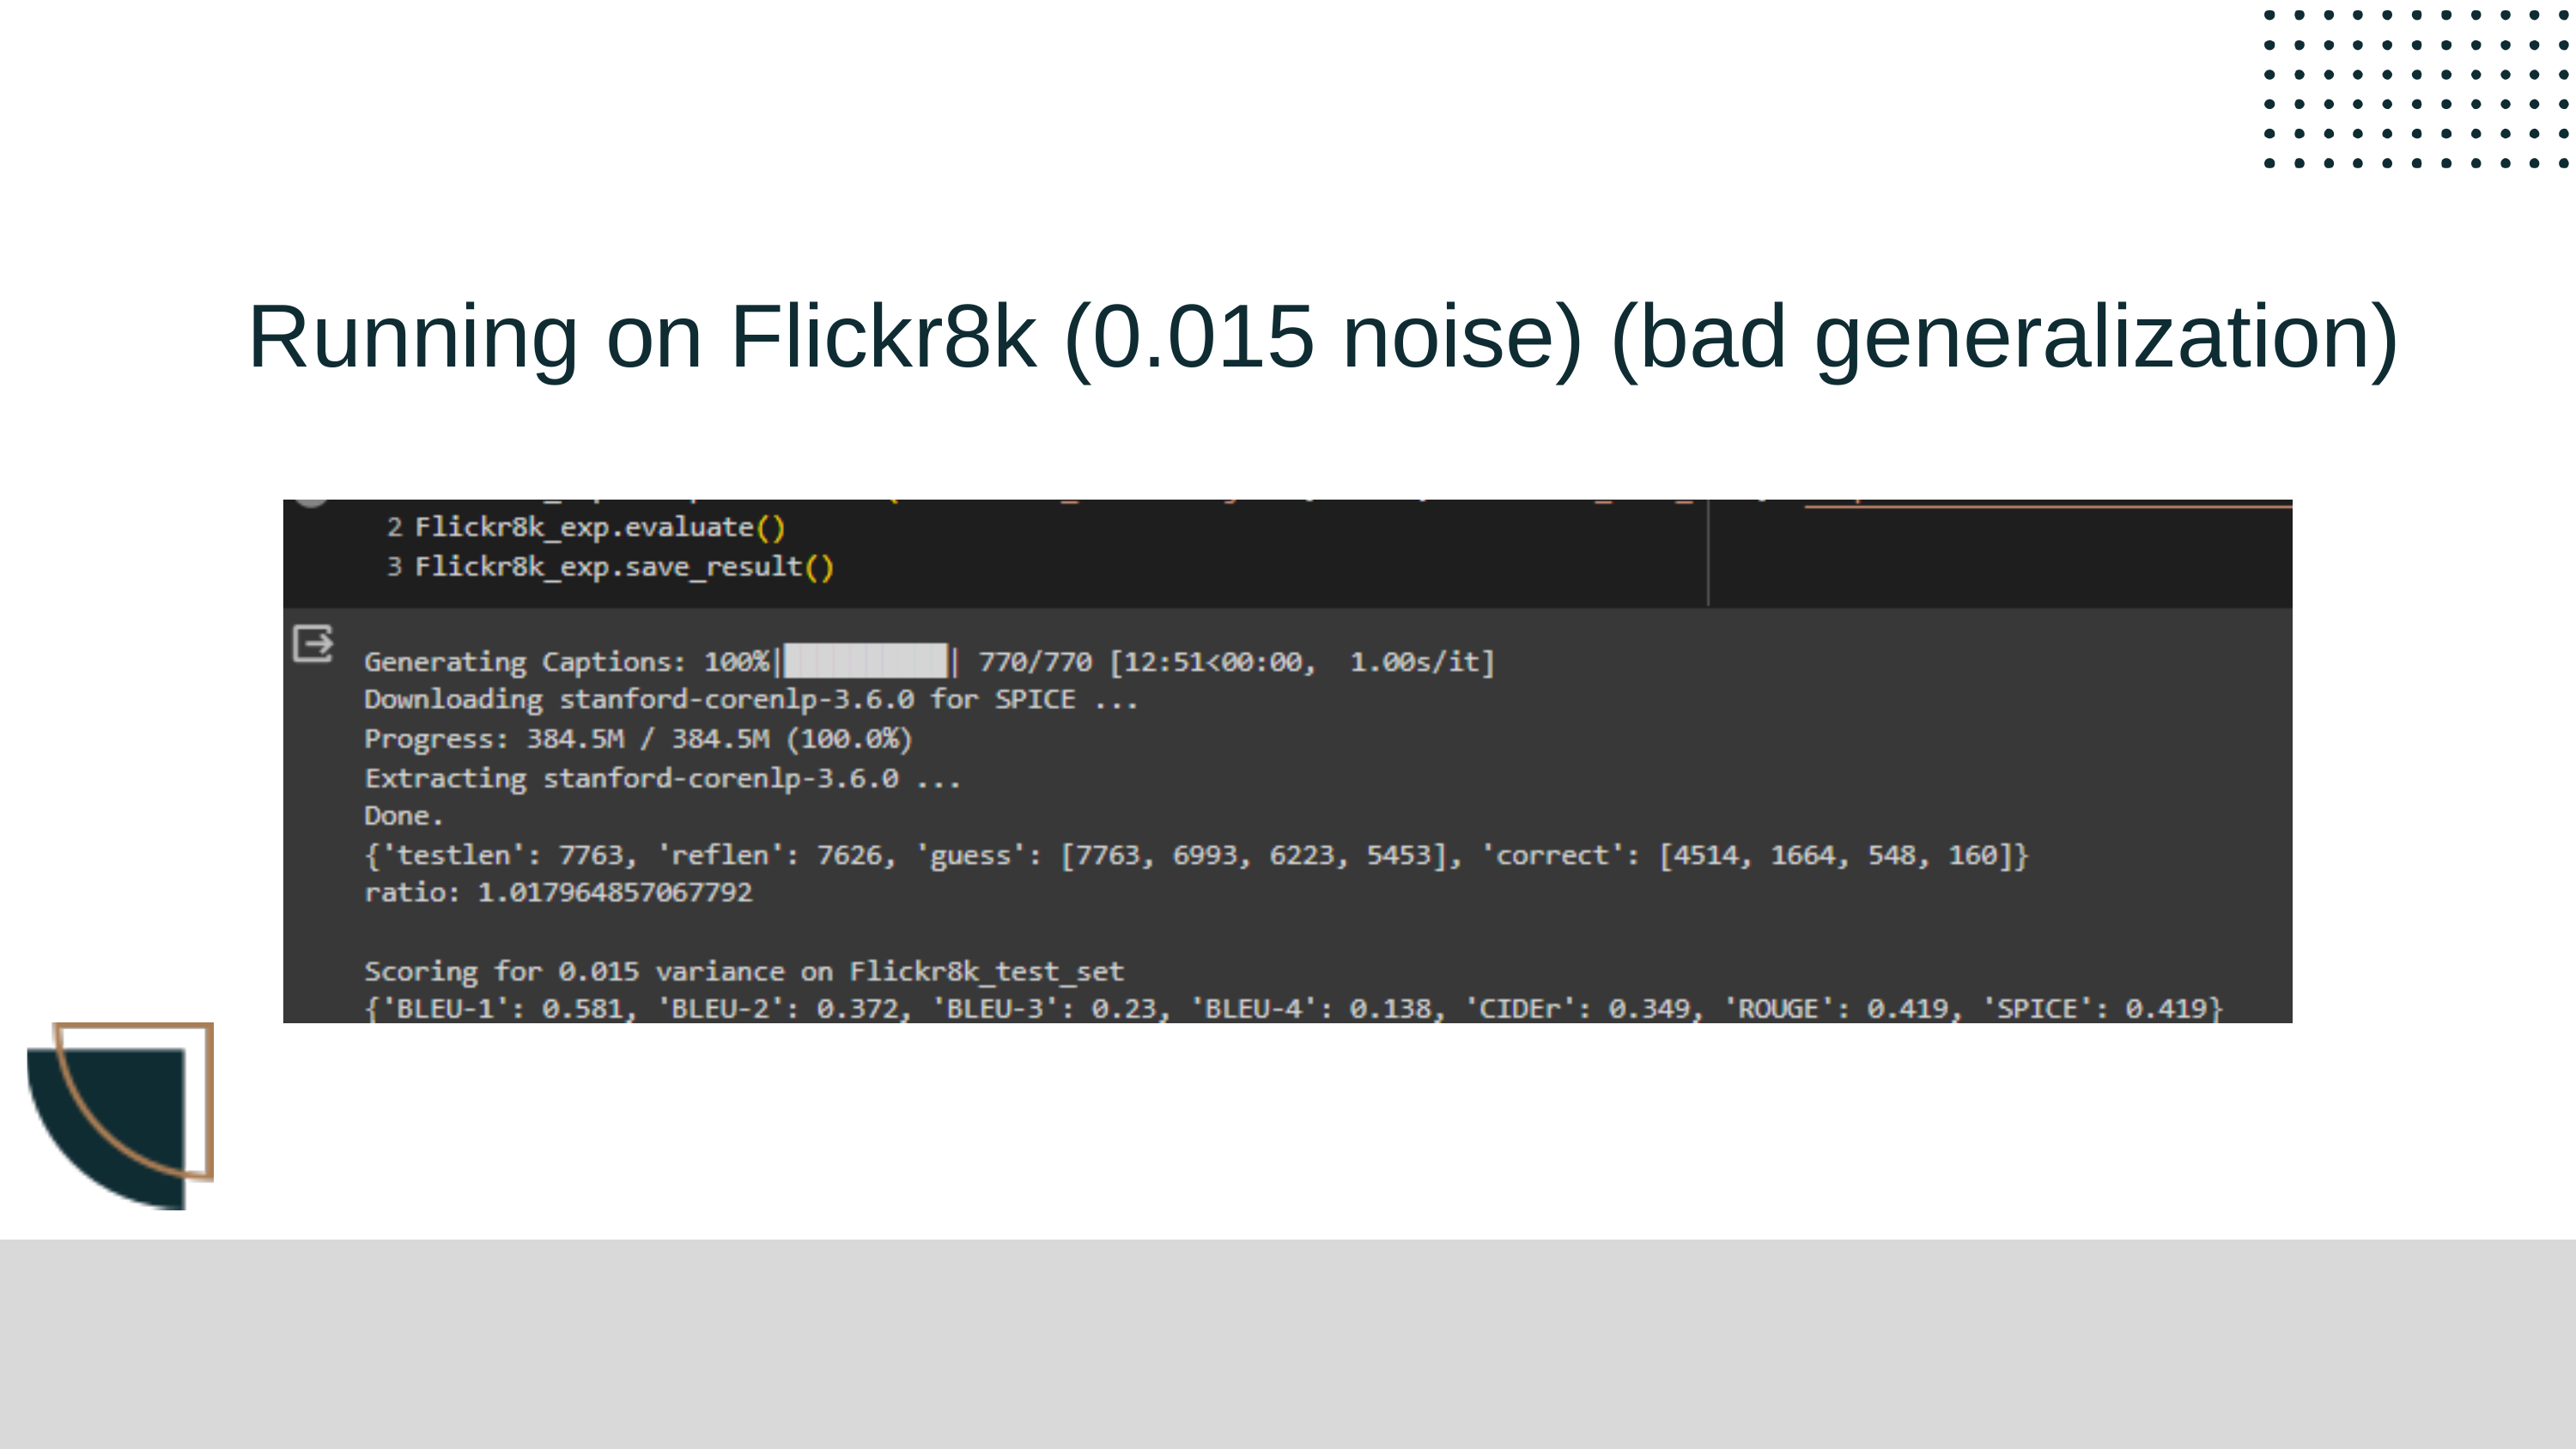

Running on Flickr8k (0.015 noise) (bad generalization)